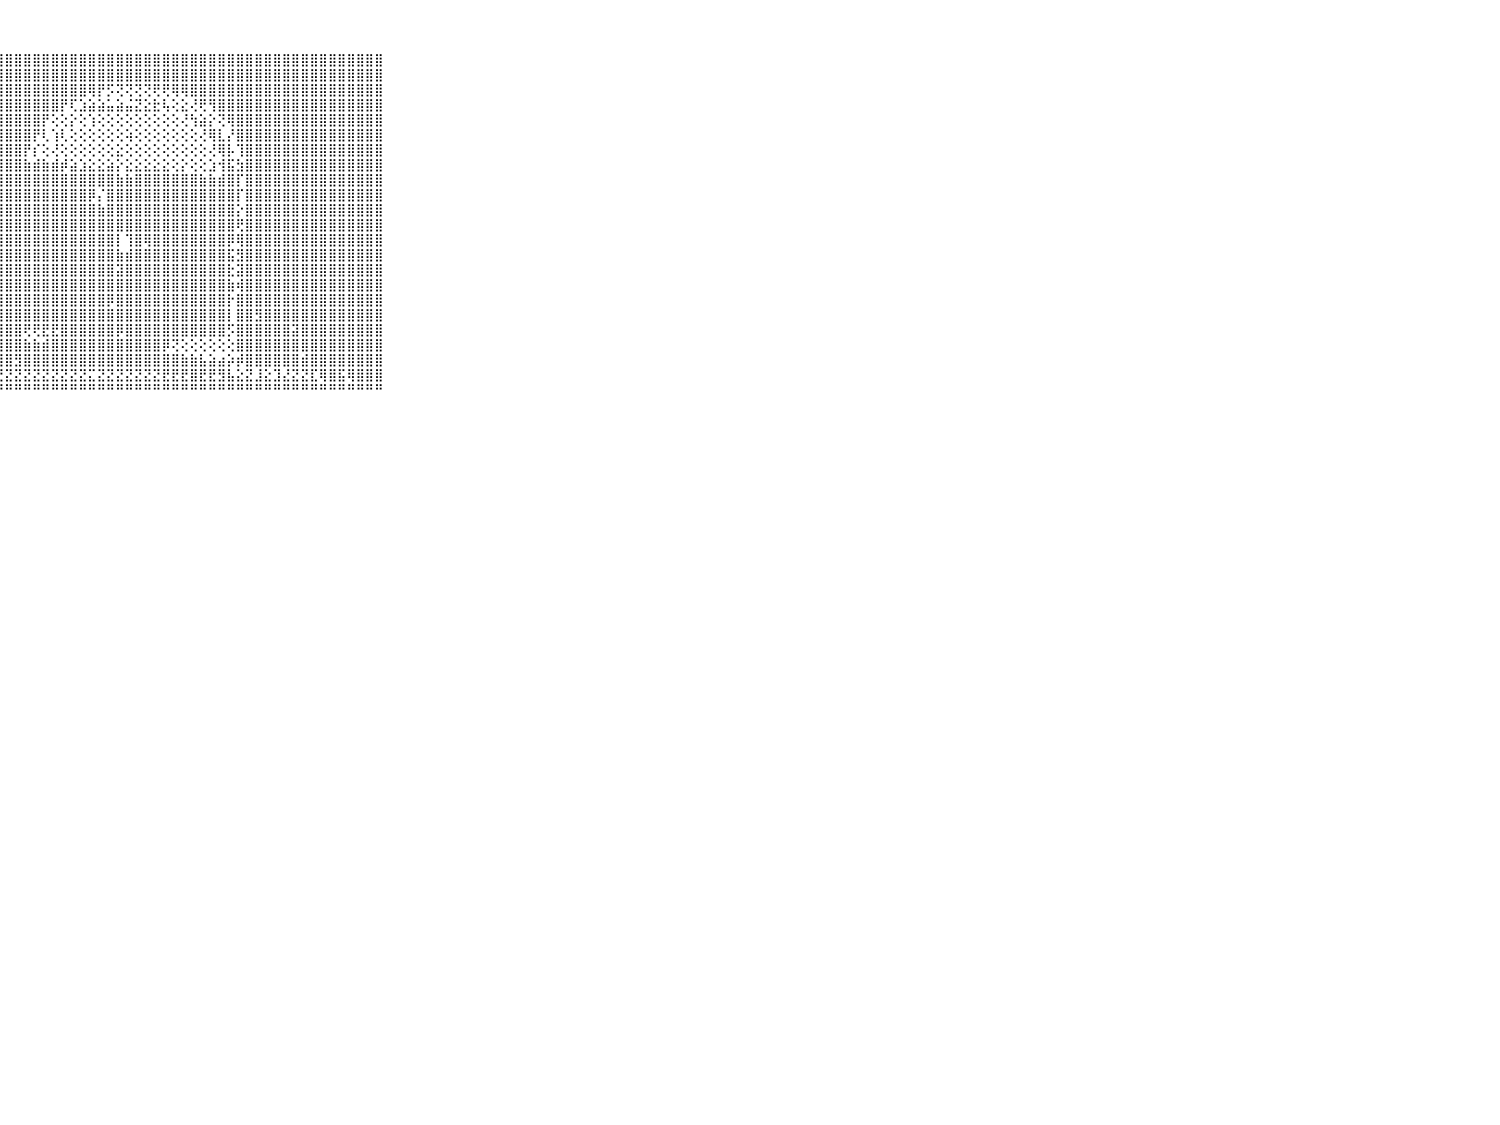

⠀⠀⠀⠀⠀⠀⠀⠀⠀⠀⠀⢸⣿⣿⣿⣿⣿⣿⣿⣿⣿⣿⣿⣿⣿⣿⣿⣿⣿⣿⣿⣿⣿⣿⣿⣿⣿⣿⣿⣿⣿⣿⣿⣿⣿⣿⣿⣿⣿⣿⣿⣿⣿⣿⣿⣿⣿⣿⣿⣿⣿⣿⣿⣿⣿⣿⣿⣿⣿⠀⠀⠀⠀⠀⠀⠀⠀⠀⠀⠀⠀
⠀⠀⠀⠀⠀⠀⠀⠀⠀⠀⠀⢸⣿⣿⣿⣿⣿⣿⣿⣿⣿⣿⣿⣿⣿⣿⣿⣿⣿⣿⣿⣿⣿⣿⣿⣿⣿⣿⣿⣿⣿⣿⣿⣿⣿⣿⣿⣿⣿⣿⣿⣿⣿⣿⣿⣿⣿⣿⣿⣿⣿⣿⣿⣿⣿⣿⣿⣿⣿⠀⠀⠀⠀⠀⠀⠀⠀⠀⠀⠀⠀
⠀⠀⠀⠀⠀⠀⠀⠀⠀⠀⠀⢸⣿⣿⣿⣿⣿⣿⣿⣿⣿⣿⣿⣿⣿⣿⣿⣿⣿⣿⣿⣿⣿⣿⣿⣿⣿⢿⡟⡫⢝⢝⢝⢝⢟⢟⢿⢿⣿⣿⣿⣿⣿⣿⣿⣿⣿⣿⣿⣿⣿⣿⣿⣿⣿⣿⣿⣿⣿⠀⠀⠀⠀⠀⠀⠀⠀⠀⠀⠀⠀
⠀⠀⠀⠀⠀⠀⠀⠀⠀⠀⠀⢸⣿⣿⣿⣿⣿⣿⣿⣿⣿⣿⣿⣿⣿⣿⣿⣿⣿⣿⣿⣿⣿⣿⡟⢏⣱⣵⣵⣥⣵⣬⣝⣕⣗⢧⢕⣕⢜⢟⢻⣿⣿⣿⣿⣿⣿⣿⣿⣿⣿⣿⣿⣿⣿⣿⣿⣿⣿⠀⠀⠀⠀⠀⠀⠀⠀⠀⠀⠀⠀
⠀⠀⠀⠀⠀⠀⠀⠀⠀⠀⠀⢸⣿⣿⣿⣿⣿⣿⣿⣿⣿⣿⣿⣿⣿⣿⣿⣿⣿⣿⣿⣿⡟⢕⢕⡕⢕⢱⢕⢕⢕⢕⢕⢕⢕⢕⢕⢜⢳⣵⡕⢝⢿⣿⣿⣿⣿⣿⣿⣿⣿⣿⣿⣿⣿⣿⣿⣿⣿⠀⠀⠀⠀⠀⠀⠀⠀⠀⠀⠀⠀
⠀⠀⠀⠀⠀⠀⠀⠀⠀⠀⠀⢸⣿⣿⣿⣿⣿⣿⣿⣿⣿⣿⣿⣿⣿⣿⣿⣿⣿⣿⣿⡟⢇⢱⢇⢕⢕⢕⢕⢕⢕⢵⢕⢕⢕⢕⢕⢕⢕⢜⢿⣇⡜⣿⣿⣿⣿⣿⣿⣿⣿⣿⣿⣿⣿⣿⣿⣿⣿⠀⠀⠀⠀⠀⠀⠀⠀⠀⠀⠀⠀
⠀⠀⠀⠀⠀⠀⠀⠀⠀⠀⠀⢼⣿⣿⣿⣿⣿⣿⣿⣿⣿⣿⣿⣿⣿⣿⣿⣿⣿⣿⡟⡎⢕⢜⢕⢕⢕⢕⢕⢕⣕⢕⢕⢕⢕⢕⢕⢕⢕⢕⢜⢿⡧⢹⣿⣿⣿⣿⣿⣿⣿⣿⣿⣿⣿⣿⣿⣿⣿⠀⠀⠀⠀⠀⠀⠀⠀⠀⠀⠀⠀
⠀⠀⠀⠀⠀⠀⠀⠀⠀⠀⠀⢸⣿⣿⣿⣿⣿⣿⣿⣿⣿⣿⣿⣿⣿⣿⣿⣿⣿⣿⣷⣾⣷⣾⡾⣵⣱⣕⣕⣵⡕⣕⣕⣕⣕⣕⢕⡕⢕⢕⣱⢺⣯⣳⣿⣿⣿⣿⣿⣿⣿⣿⣿⣿⣿⣿⣿⣿⣿⠀⠀⠀⠀⠀⠀⠀⠀⠀⠀⠀⠀
⠀⠀⠀⠀⠀⠀⠀⠀⠀⠀⠀⢹⣿⣿⣿⣿⣿⣿⣿⣿⣿⣿⣿⣿⣿⣿⣿⣿⣿⣿⣿⣿⣿⣿⣿⣿⣿⣿⣿⣿⣷⣷⣿⣿⣿⣿⣿⣿⣿⣷⣷⣾⣿⡏⣿⣿⣿⣿⣿⣿⣿⣿⣿⣿⣿⣿⣿⣿⣿⠀⠀⠀⠀⠀⠀⠀⠀⠀⠀⠀⠀
⠀⠀⠀⠀⠀⠀⠀⠀⠀⠀⠀⢸⣿⣿⣿⣿⣿⣿⣿⣿⣿⣿⣿⣿⣿⣿⣿⣿⣿⣿⣿⣿⣿⣿⣿⣿⣿⡿⡌⣿⣿⣿⣿⣿⣿⣿⣿⣿⣿⣿⣿⣿⣿⡏⣿⣿⣿⣿⣿⣿⣿⣿⣿⣿⣿⣿⣿⣿⣿⠀⠀⠀⠀⠀⠀⠀⠀⠀⠀⠀⠀
⠀⠀⠀⠀⠀⠀⠀⠀⠀⠀⠀⢸⣿⣿⣿⣿⣿⣿⣿⣿⣿⣿⣿⣿⣿⣿⣿⣿⣿⣿⣿⣿⣿⣿⣿⣿⣿⣿⣷⣿⣿⣿⣿⣿⣿⣿⣿⣿⣿⣿⣿⣿⣿⡕⣿⣿⣿⣿⣿⣿⣿⣿⣿⣿⣿⣿⣿⣿⣿⠀⠀⠀⠀⠀⠀⠀⠀⠀⠀⠀⠀
⠀⠀⠀⠀⠀⠀⠀⠀⠀⠀⠀⢸⣿⣿⣿⣿⣿⣿⣿⣿⣿⣿⣿⣿⣿⣿⣿⣿⣿⣿⣿⣿⣿⣿⣿⣿⣿⣿⣿⣿⣿⣿⣿⣿⣿⣿⣿⣿⣿⣿⣿⣿⣿⢟⣿⣿⣿⣿⣿⣿⣿⣿⣿⣿⣿⣿⣿⣿⣿⠀⠀⠀⠀⠀⠀⠀⠀⠀⠀⠀⠀
⠀⠀⠀⠀⠀⠀⠀⠀⠀⠀⠀⢸⣿⣿⣿⣿⣿⣿⣿⣿⣿⣿⣿⣿⣿⣿⣿⣿⣿⣿⣿⣿⣿⣿⣿⣿⣿⣿⣿⣿⡇⢹⣿⢿⣿⣿⣿⣿⣿⣿⣿⣿⡿⢿⣿⣿⣿⣿⣿⣿⣿⣿⣿⣿⣿⣿⣿⣿⣿⠀⠀⠀⠀⠀⠀⠀⠀⠀⠀⠀⠀
⠀⠀⠀⠀⠀⠀⠀⠀⠀⠀⠀⢸⣿⣿⣿⣿⣿⣿⣿⣿⣿⣿⣿⣿⣿⣿⣿⣿⣿⣿⣿⣿⣿⣿⣿⣿⣿⣿⣿⣿⣷⣾⣿⣿⣿⣿⣿⣿⣿⣿⣿⣿⣯⣻⣿⣿⣿⣿⣿⣿⣿⣿⣿⣿⣿⣿⣿⣿⣿⠀⠀⠀⠀⠀⠀⠀⠀⠀⠀⠀⠀
⠀⠀⠀⠀⠀⠀⠀⠀⠀⠀⠀⢸⣿⣿⣿⣿⣿⣿⣿⣿⣿⣿⣿⣿⣿⣿⣿⣿⣿⣿⣿⣿⣿⣿⣿⣿⣿⣿⣿⣿⣽⣿⣿⣿⣿⣿⣿⣿⣿⣿⣿⣿⣗⣽⣿⣿⣿⣿⣿⣿⣿⣿⣿⣿⣿⣿⣿⣿⣿⠀⠀⠀⠀⠀⠀⠀⠀⠀⠀⠀⠀
⠀⠀⠀⠀⠀⠀⠀⠀⠀⠀⠀⢸⣿⣿⣿⣿⣿⣿⣿⣿⣿⣿⣿⣿⣿⣿⣿⣿⣿⣿⣿⣿⣿⣿⣿⣿⣿⣿⣿⣿⣿⣿⣿⣿⣿⣿⣿⣿⣿⣿⣿⣿⣷⢾⣿⣿⣿⣿⣿⣿⣿⣿⣿⣿⣿⣿⣿⣿⣿⠀⠀⠀⠀⠀⠀⠀⠀⠀⠀⠀⠀
⠀⠀⠀⠀⠀⠀⠀⠀⠀⠀⠀⢸⣿⣿⣿⣿⣿⣿⣿⣿⣿⣿⣿⣿⣿⣿⣿⣿⣿⣿⣿⣿⣿⣿⣿⣿⣿⣿⣿⡿⣿⣿⣿⣿⣿⣿⣿⣿⣿⣿⣿⣿⡗⣿⣿⣿⣿⣿⣿⣿⣿⣿⣿⣿⣿⣿⣿⣿⣿⠀⠀⠀⠀⠀⠀⠀⠀⠀⠀⠀⠀
⠀⠀⠀⠀⠀⠀⠀⠀⠀⠀⠀⢸⣿⣿⣿⣿⣿⣿⣿⣿⣿⣿⣿⣿⣿⣿⣿⣿⣿⣿⣿⣿⣿⣿⣿⣿⣿⣿⣿⣿⣿⣿⣿⣿⣿⣿⣿⣿⣿⣿⣿⣿⡇⣿⣿⣻⣿⣿⣿⣿⣿⣿⣿⣿⣿⣿⣿⣿⣿⠀⠀⠀⠀⠀⠀⠀⠀⠀⠀⠀⠀
⠀⠀⠀⠀⠀⠀⠀⠀⠀⠀⠀⢸⣿⣿⣿⣿⣿⣿⣿⣿⣿⣿⣿⣿⣿⣿⣿⣿⣿⣿⢟⢟⣟⣟⣿⣿⣿⣿⣿⣿⡿⣿⣿⣿⣿⣿⣿⣿⣿⣿⣿⣿⡫⣿⣿⣿⣿⣿⣿⣽⣿⣿⣿⣿⣿⣿⣿⣿⣿⠀⠀⠀⠀⠀⠀⠀⠀⠀⠀⠀⠀
⠀⠀⠀⠀⠀⠀⠀⠀⠀⠀⠀⣸⣿⣿⣿⣿⣿⣿⡻⣿⣿⣿⣿⣿⣿⣿⣿⣿⣿⣿⣷⣷⣾⣿⣿⣿⣿⣿⣿⣿⣿⣿⣿⣿⣿⡿⢝⢕⢕⢕⢕⢕⢕⣿⣿⣿⣿⣿⣿⣿⣿⣿⣿⣿⣿⣿⣿⣿⣿⠀⠀⠀⠀⠀⠀⠀⠀⠀⠀⠀⠀
⠀⠀⠀⠀⠀⠀⠀⠀⠀⠀⠀⢸⣿⣿⣿⣿⣿⣿⣧⢻⣿⣿⣿⣿⣿⣿⣿⣿⣿⣻⣿⣿⣿⣿⣿⣿⣿⣿⣿⣿⣿⣿⣿⣿⣿⣿⣿⣷⣷⣧⣵⣴⡵⡾⣿⣿⣿⣿⣿⣿⣾⣿⣿⣿⣿⣿⣿⣿⣿⠀⠀⠀⠀⠀⠀⠀⠀⠀⠀⠀⠀
⠀⠀⠀⠀⠀⠀⠀⠀⠀⠀⠀⢈⣍⣅⢱⢾⡟⣏⣝⢝⣝⣽⣝⣝⣝⣝⣹⣝⣝⣝⣝⣝⣝⣝⣝⣝⣝⣍⣝⣝⣝⣝⣝⣝⣝⣟⣟⣟⣿⣟⣟⣻⣧⣕⣝⣸⣕⣹⣜⣝⣝⣏⢿⣿⣯⢿⣿⣿⣿⠀⠀⠀⠀⠀⠀⠀⠀⠀⠀⠀⠀
⠀⠀⠀⠀⠀⠀⠀⠀⠀⠀⠀⠘⠛⠛⠛⠛⠛⠛⠛⠛⠛⠛⠛⠛⠛⠛⠛⠛⠛⠛⠛⠛⠛⠛⠛⠛⠛⠛⠛⠛⠛⠛⠛⠛⠛⠛⠛⠛⠛⠛⠛⠛⠛⠛⠛⠛⠛⠛⠛⠛⠛⠛⠛⠛⠛⠛⠛⠛⠛⠀⠀⠀⠀⠀⠀⠀⠀⠀⠀⠀⠀